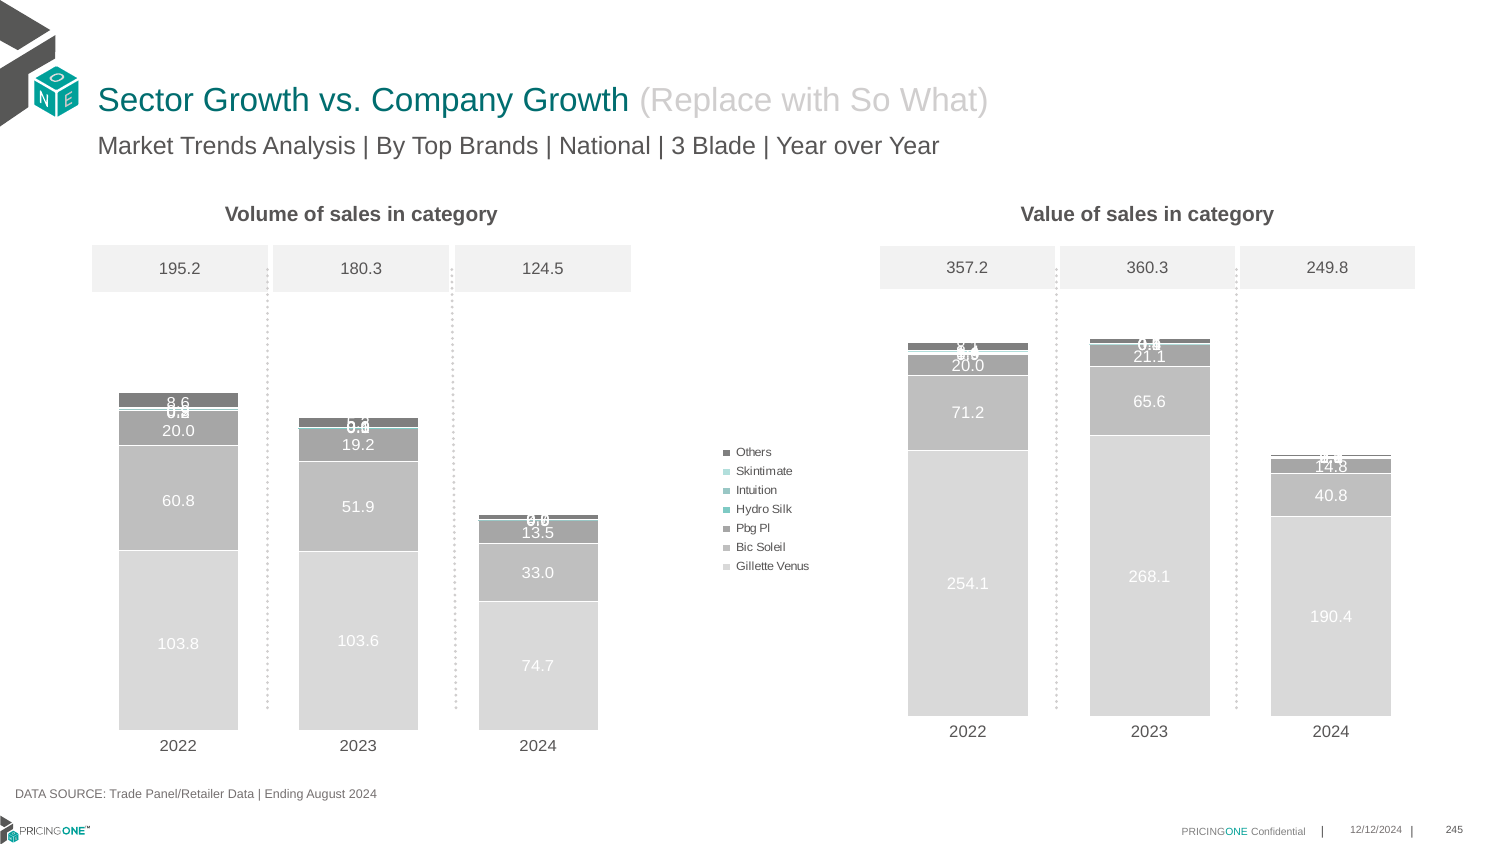

# Sector Growth vs. Company Growth (Replace with So What)
Market Trends Analysis | By Top Brands | National | 3 Blade | Year over Year
| Value of sales in category |  |  |
| --- | --- | --- |
| 357.2 | 360.3 | 249.8 |
| Volume of sales in category |  |  |
| --- | --- | --- |
| 195.2 | 180.3 | 124.5 |

### Chart

| Category | Gillette Venus | Bic Soleil | Pbg Pl | Hydro Silk | Intuition | Skintimate | Others |
|---|---|---|---|---|---|---|---|
| 2022 | 254.144911 | 71.167189 | 20.019233 | 0.874139 | 1.56688 | 1.395892 | 8.070341 |
| 2023 | 268.08576 | 65.558507 | 21.054503 | 0.433295 | 0.536074 | 0.100751 | 4.567309 |
| 2024 | 190.432996 | 40.847239 | 14.838303 | 1.369738 | 0.057627 | 0.032399 | 2.243996 |

### Chart

| Category | Gillette Venus | Bic Soleil | Pbg Pl | Hydro Silk | Intuition | Skintimate | Others |
|---|---|---|---|---|---|---|---|
| 2022 | 103.817558 | 60.811561 | 20.0181 | 0.240677 | 0.776768 | 0.94476 | 8.608404 |
| 2023 | 103.590314 | 51.852036 | 19.223316 | 0.096937 | 0.282002 | 0.048718 | 5.228766 |
| 2024 | 74.712863 | 32.998753 | 13.540706 | 0.475485 | 0.042186 | 0.008212 | 2.740329 |
DATA SOURCE: Trade Panel/Retailer Data | Ending August 2024

12/12/2024
245